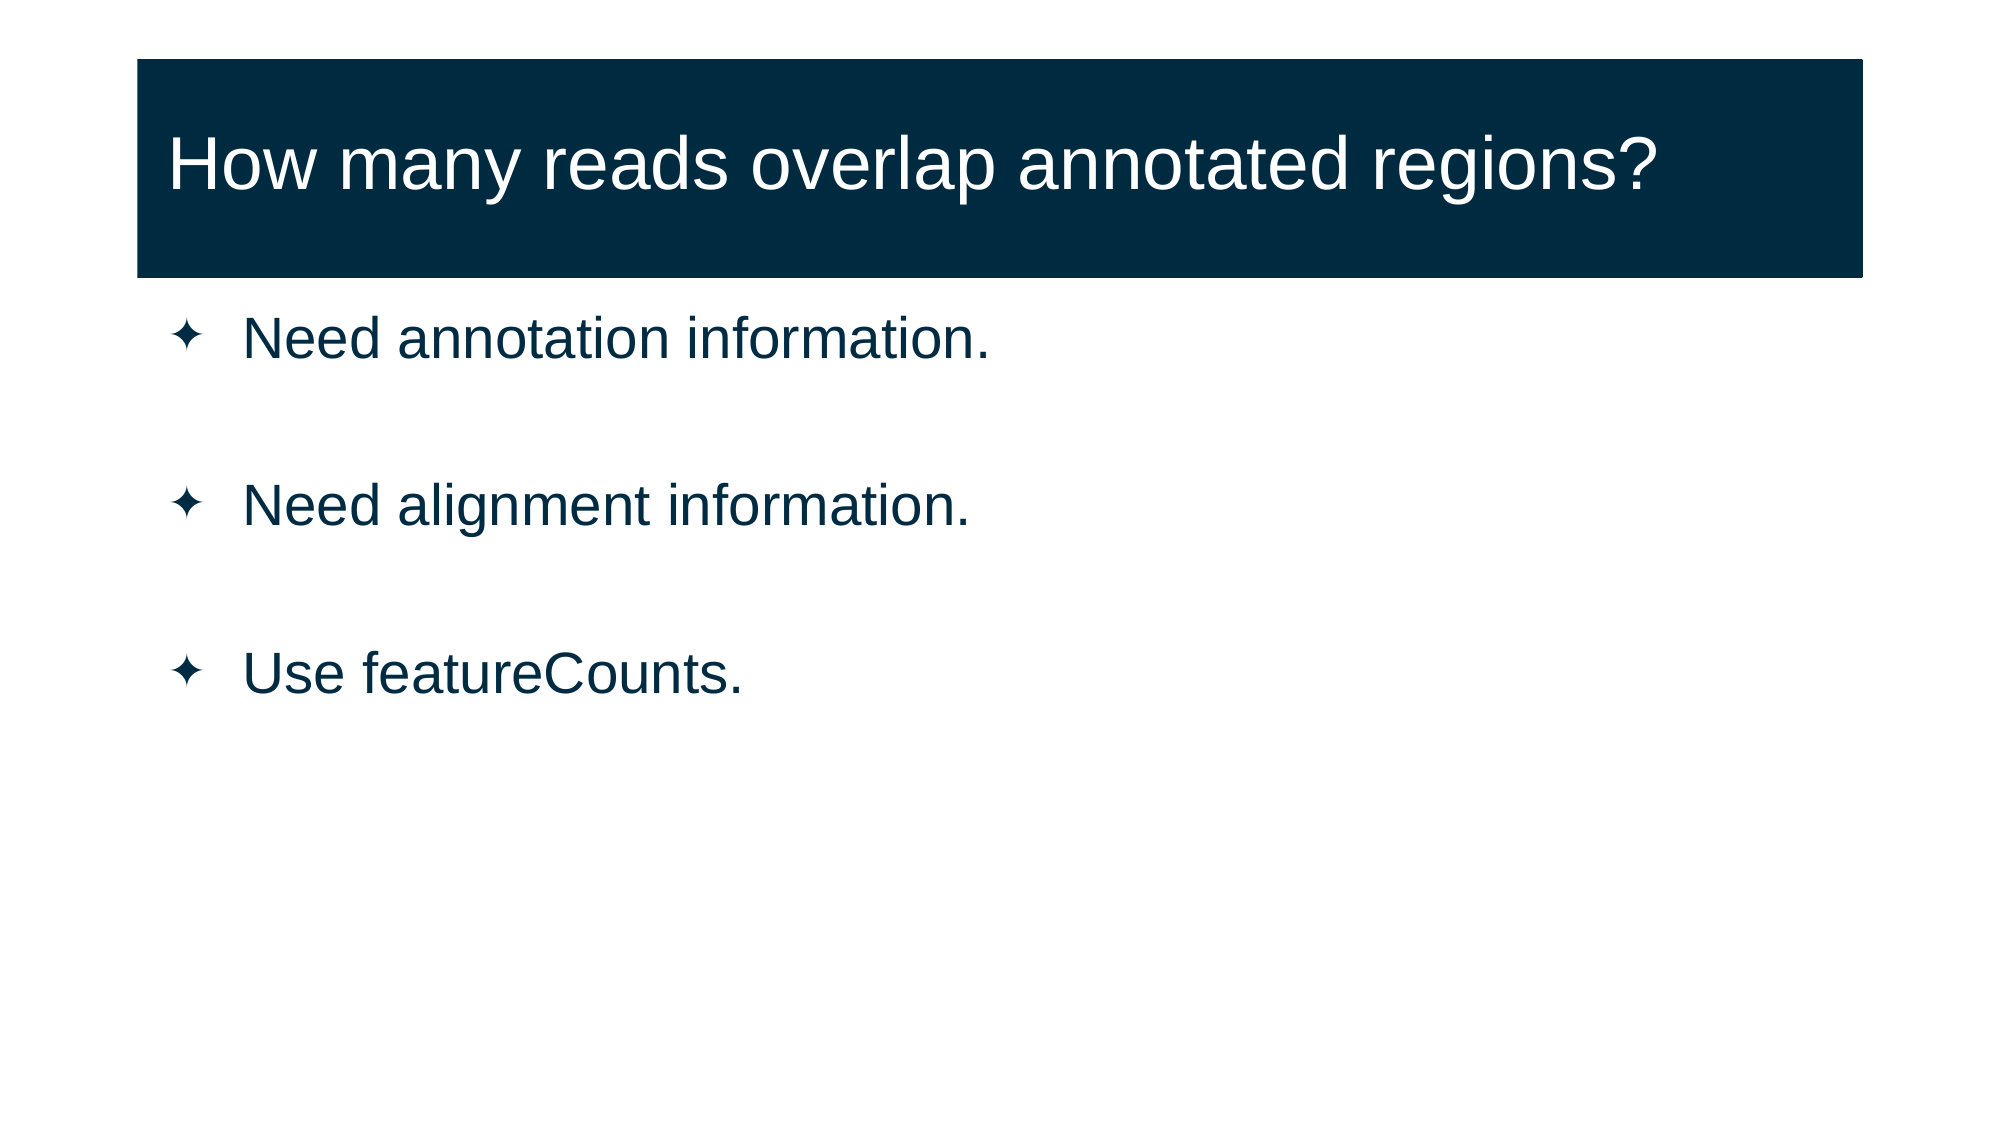

# How many reads overlap annotated regions?
Need annotation information.

Need alignment information.

Use featureCounts.